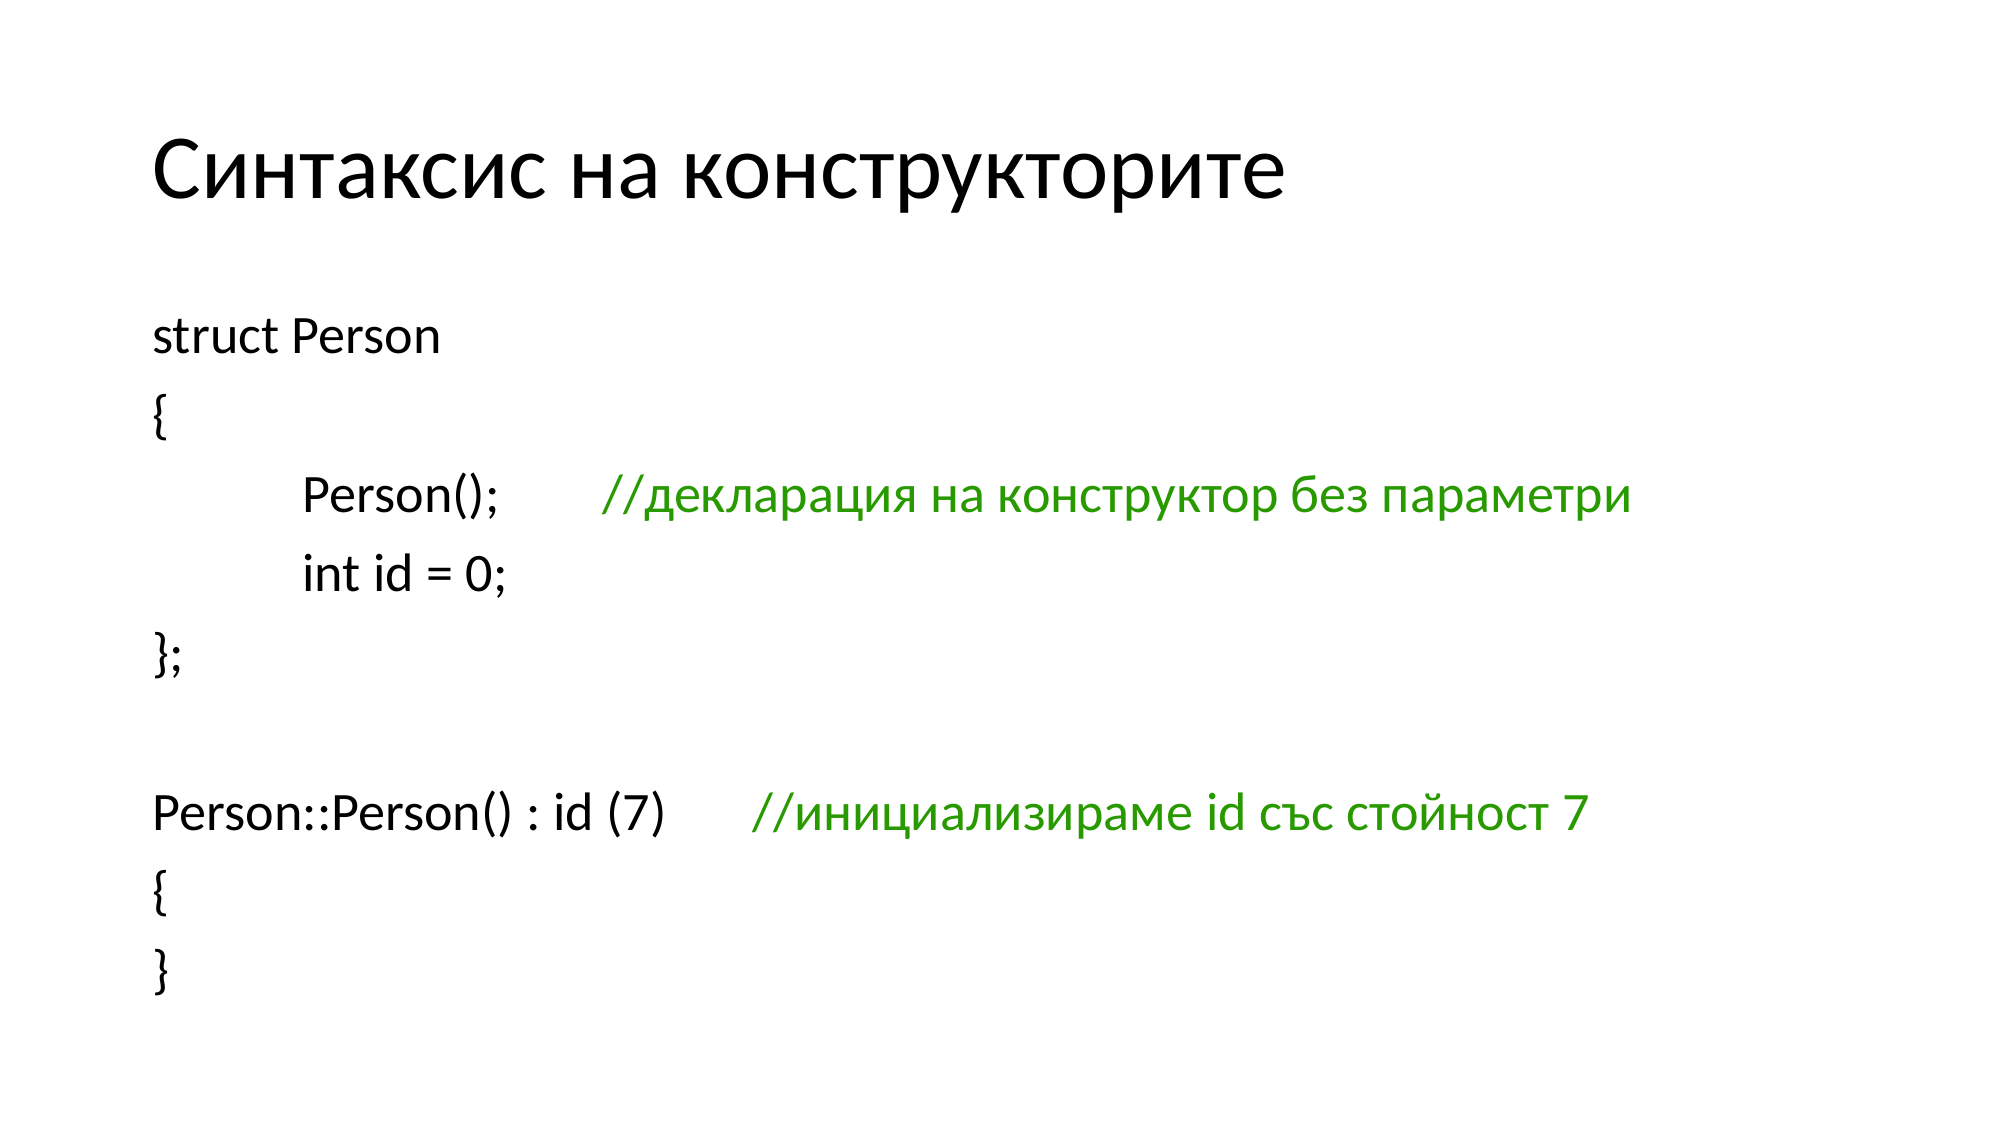

# Синтаксис на конструкторите
struct Person
{
	Person(); 	//декларация на конструктор без параметри
	int id = 0;
};

Person::Person() : id (7)	//инициализираме id със стойност 7
{
}